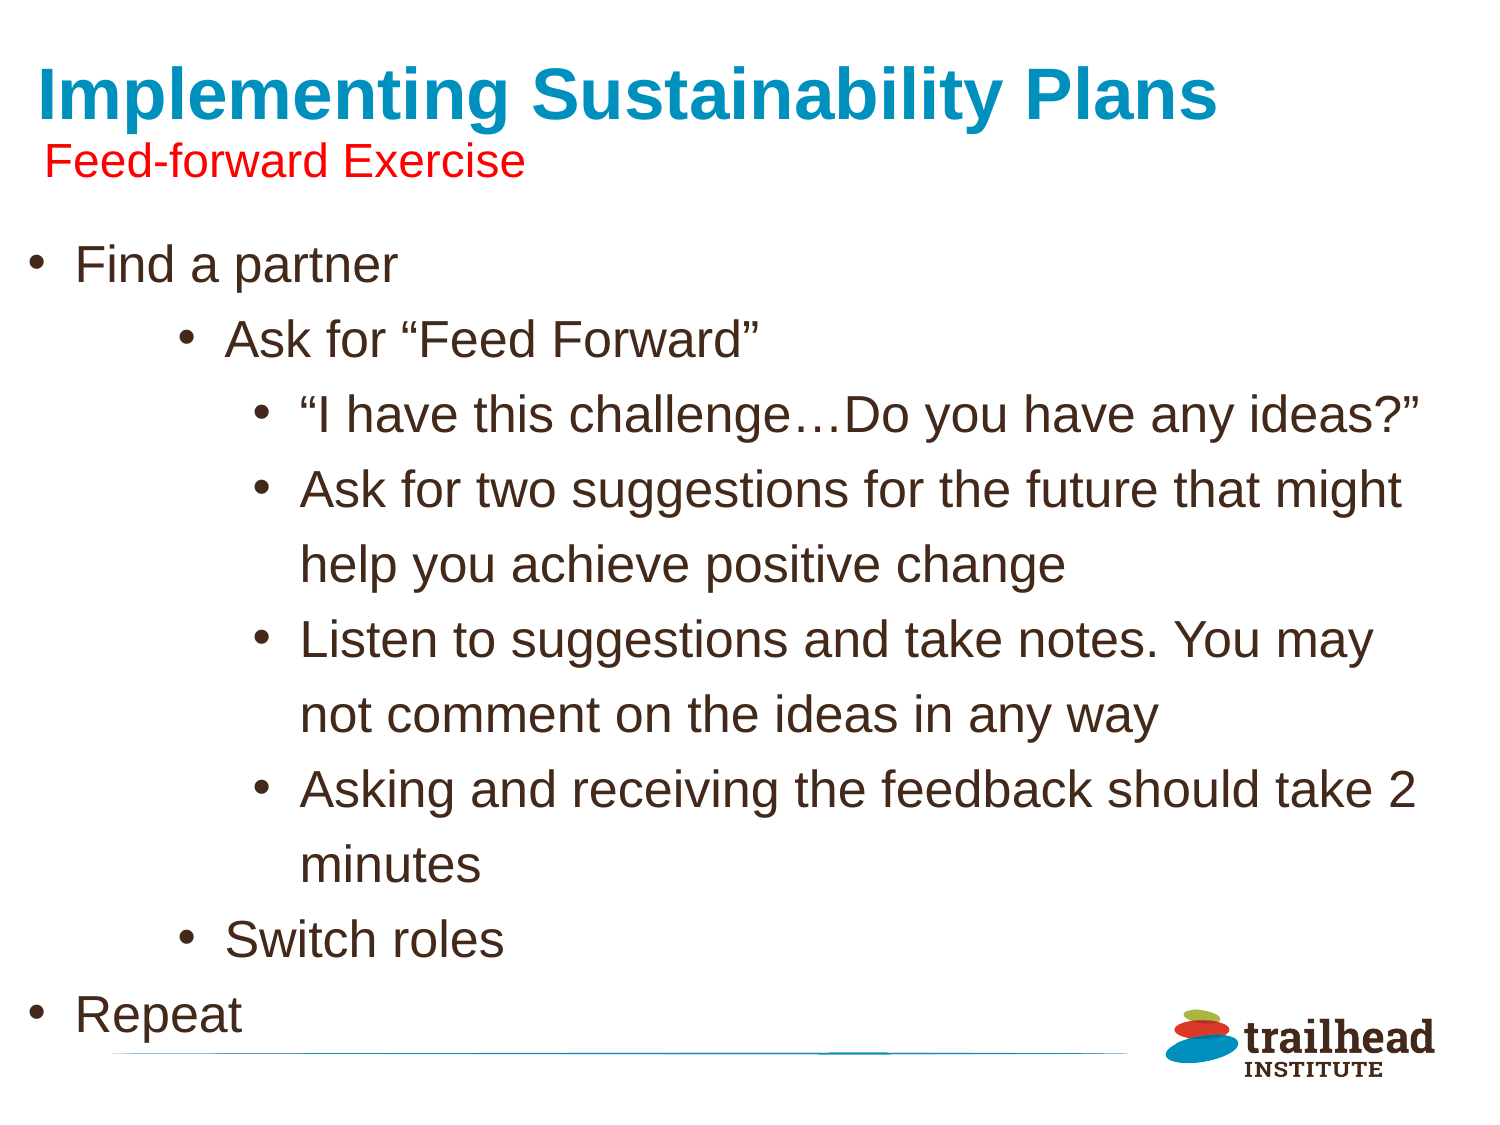

# Implementing Sustainability Plans
Feed-forward Exercise
Find a partner
Ask for “Feed Forward”
“I have this challenge…Do you have any ideas?”
Ask for two suggestions for the future that might help you achieve positive change
Listen to suggestions and take notes. You may not comment on the ideas in any way
Asking and receiving the feedback should take 2 minutes
Switch roles
Repeat